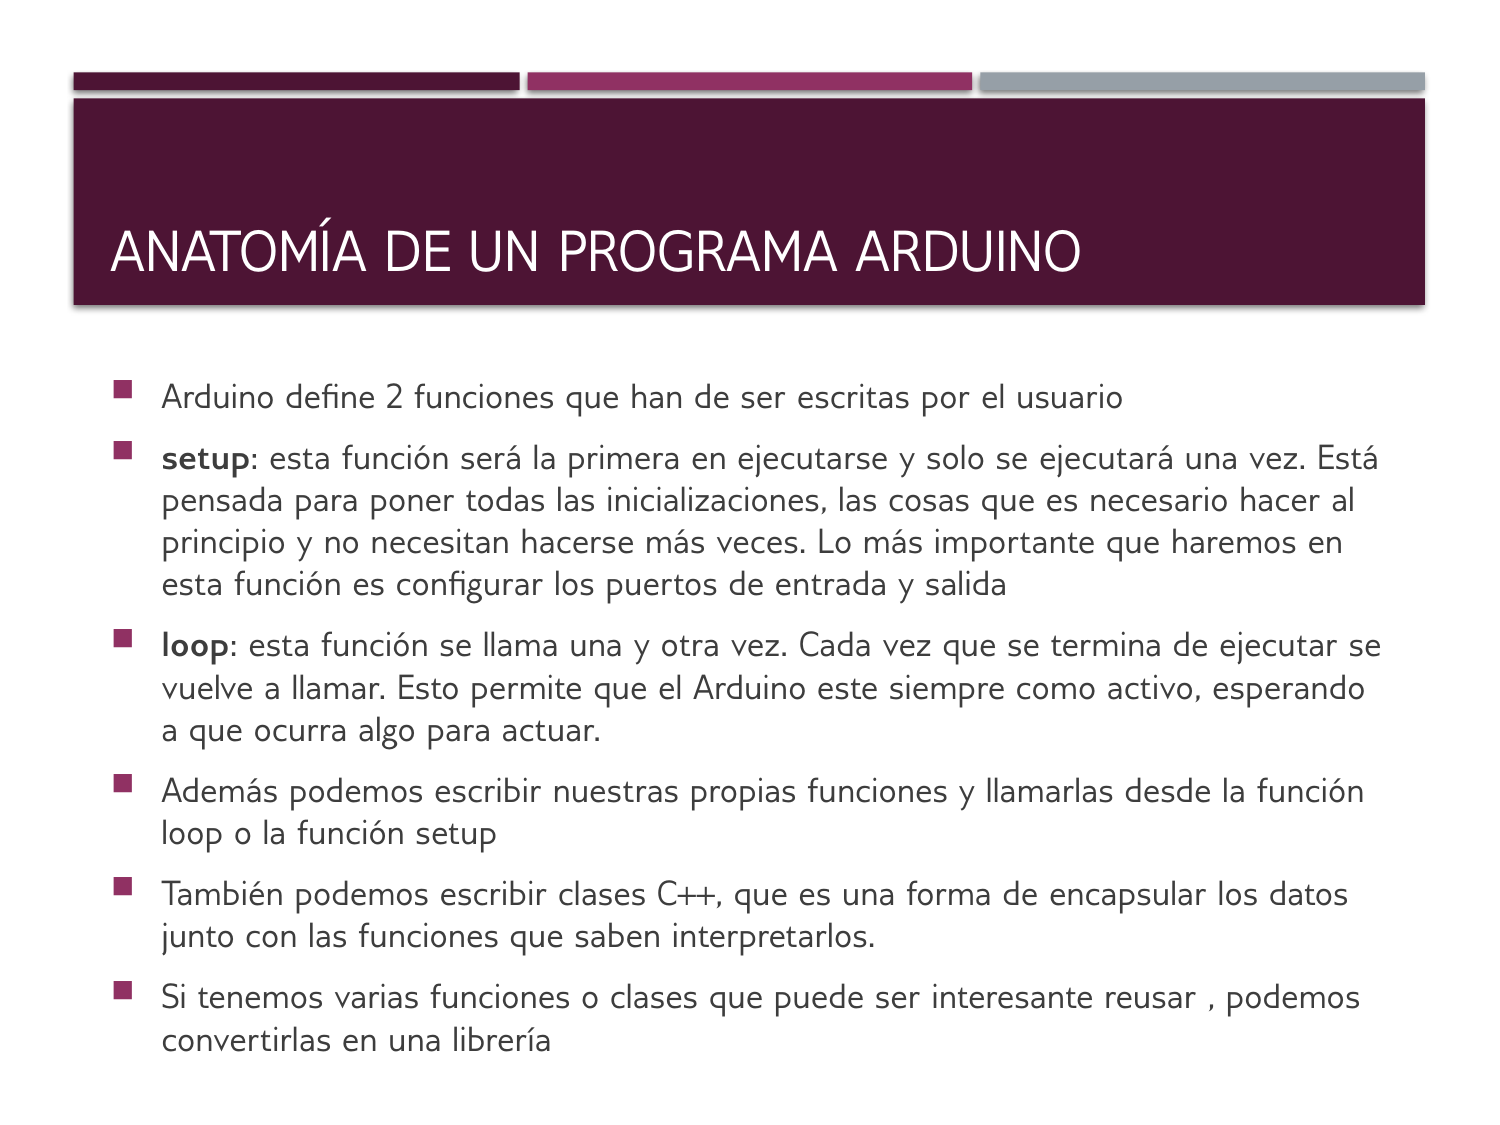

# Anatomía de un programa Arduino
Arduino define 2 funciones que han de ser escritas por el usuario
setup: esta función será la primera en ejecutarse y solo se ejecutará una vez. Está pensada para poner todas las inicializaciones, las cosas que es necesario hacer al principio y no necesitan hacerse más veces. Lo más importante que haremos en esta función es configurar los puertos de entrada y salida
loop: esta función se llama una y otra vez. Cada vez que se termina de ejecutar se vuelve a llamar. Esto permite que el Arduino este siempre como activo, esperando a que ocurra algo para actuar.
Además podemos escribir nuestras propias funciones y llamarlas desde la función loop o la función setup
También podemos escribir clases C++, que es una forma de encapsular los datos junto con las funciones que saben interpretarlos.
Si tenemos varias funciones o clases que puede ser interesante reusar , podemos convertirlas en una librería